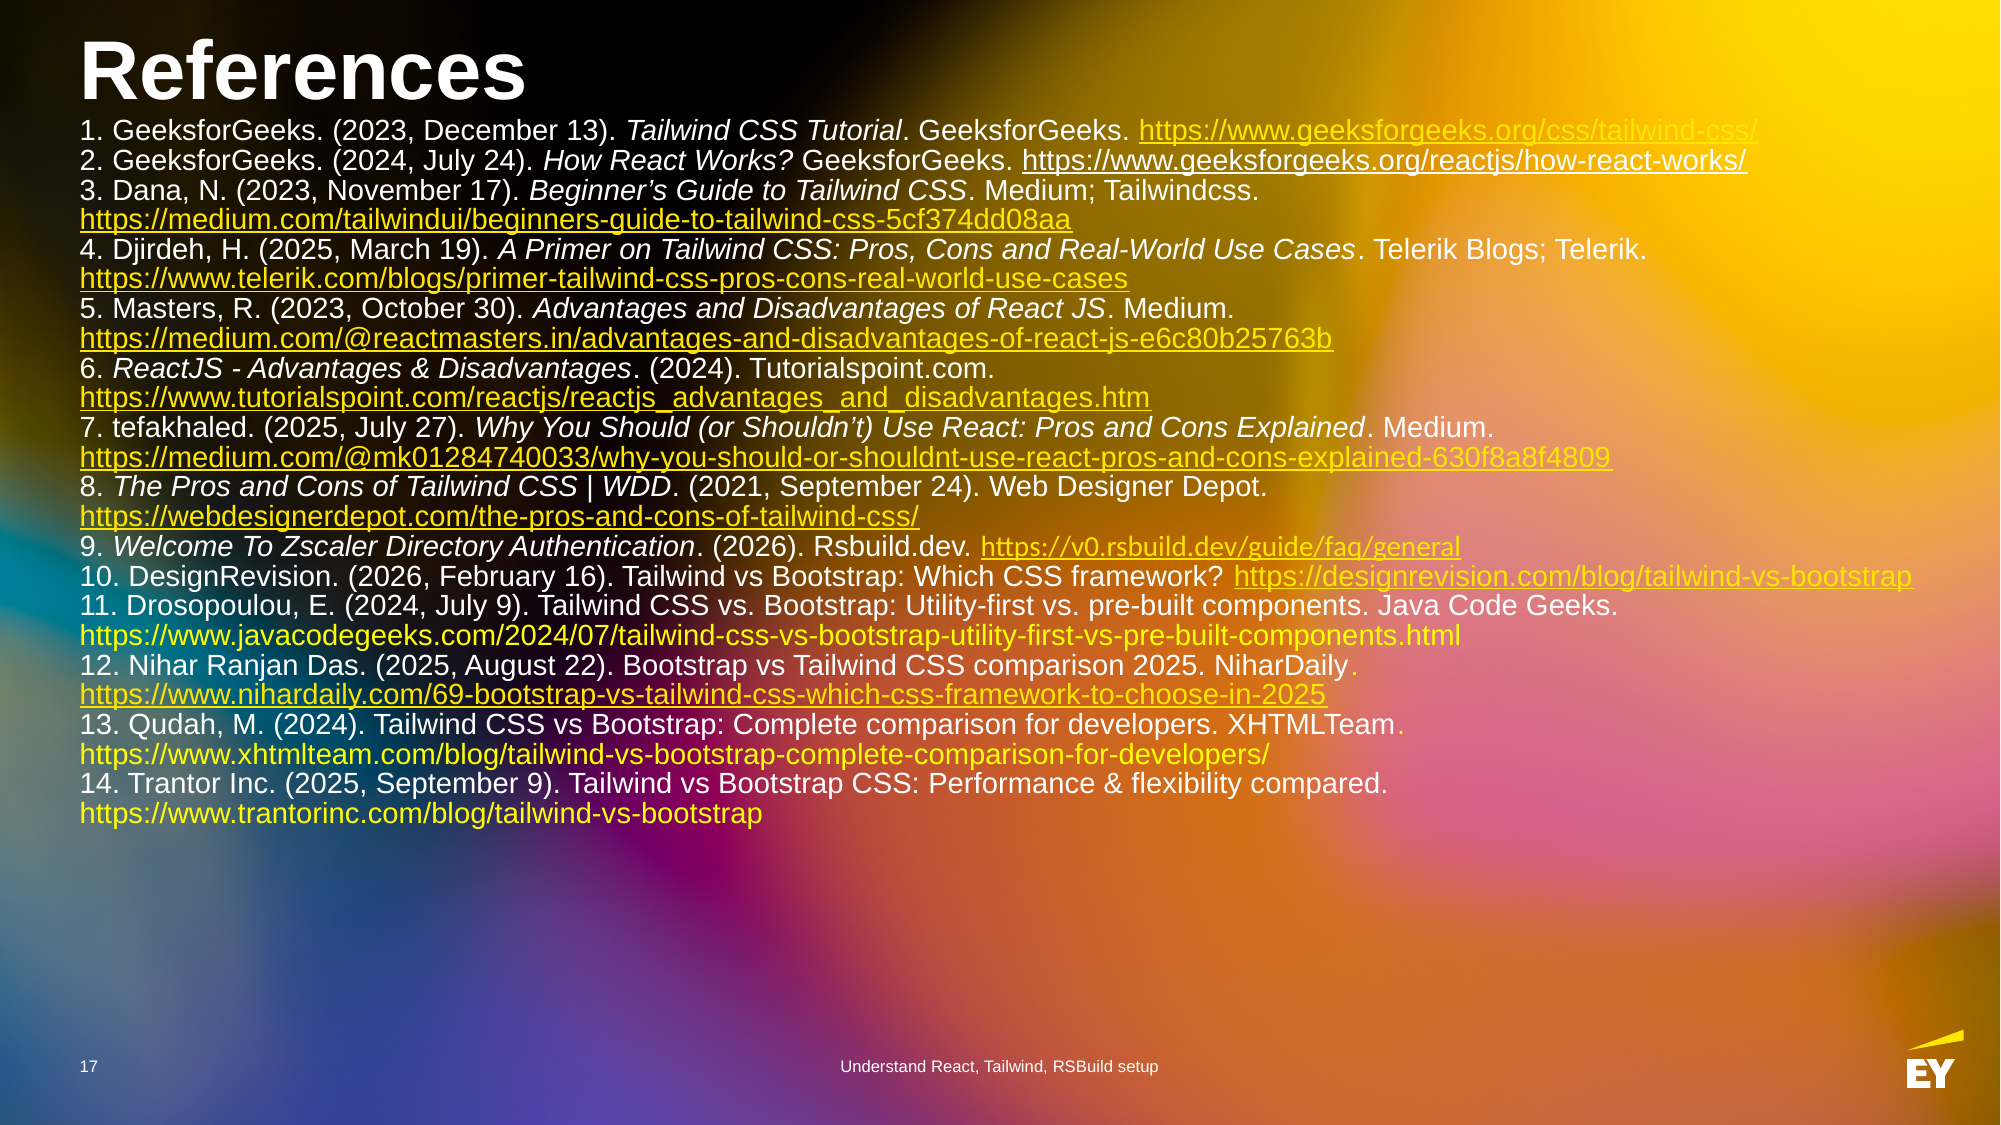

References
1. GeeksforGeeks. (2023, December 13). Tailwind CSS Tutorial. GeeksforGeeks. https://www.geeksforgeeks.org/css/tailwind-css/
‌2. GeeksforGeeks. (2024, July 24). How React Works? GeeksforGeeks. https://www.geeksforgeeks.org/reactjs/how-react-works/ 
3. Dana, N. (2023, November 17). Beginner’s Guide to Tailwind CSS. Medium; Tailwindcss. https://medium.com/tailwindui/beginners-guide-to-tailwind-css-5cf374dd08aa
4. Djirdeh, H. (2025, March 19). A Primer on Tailwind CSS: Pros, Cons and Real-World Use Cases. Telerik Blogs; Telerik. https://www.telerik.com/blogs/primer-tailwind-css-pros-cons-real-world-use-cases
5. Masters, R. (2023, October 30). Advantages and Disadvantages of React JS. Medium. https://medium.com/@reactmasters.in/advantages-and-disadvantages-of-react-js-e6c80b25763b
6. ReactJS - Advantages & Disadvantages. (2024). Tutorialspoint.com. https://www.tutorialspoint.com/reactjs/reactjs_advantages_and_disadvantages.htm
7. tefakhaled. (2025, July 27). Why You Should (or Shouldn’t) Use React: Pros and Cons Explained. Medium. https://medium.com/@mk01284740033/why-you-should-or-shouldnt-use-react-pros-and-cons-explained-630f8a8f4809
8. The Pros and Cons of Tailwind CSS | WDD. (2021, September 24). Web Designer Depot. https://webdesignerdepot.com/the-pros-and-cons-of-tailwind-css/
9. Welcome To Zscaler Directory Authentication. (2026). Rsbuild.dev. https://v0.rsbuild.dev/guide/faq/general
10. DesignRevision. (2026, February 16). Tailwind vs Bootstrap: Which CSS framework? https://designrevision.com/blog/tailwind-vs-bootstrap
11. Drosopoulou, E. (2024, July 9). Tailwind CSS vs. Bootstrap: Utility-first vs. pre-built components. Java Code Geeks. https://www.javacodegeeks.com/2024/07/tailwind-css-vs-bootstrap-utility-first-vs-pre-built-components.html
12. Nihar Ranjan Das. (2025, August 22). Bootstrap vs Tailwind CSS comparison 2025. NiharDaily. https://www.nihardaily.com/69-bootstrap-vs-tailwind-css-which-css-framework-to-choose-in-2025
13. Qudah, M. (2024). Tailwind CSS vs Bootstrap: Complete comparison for developers. XHTMLTeam. https://www.xhtmlteam.com/blog/tailwind-vs-bootstrap-complete-comparison-for-developers/
14. Trantor Inc. (2025, September 9). Tailwind vs Bootstrap CSS: Performance & flexibility compared. https://www.trantorinc.com/blog/tailwind-vs-bootstrap
‌

‌

‌

‌

17
Understand React, Tailwind, RSBuild setup